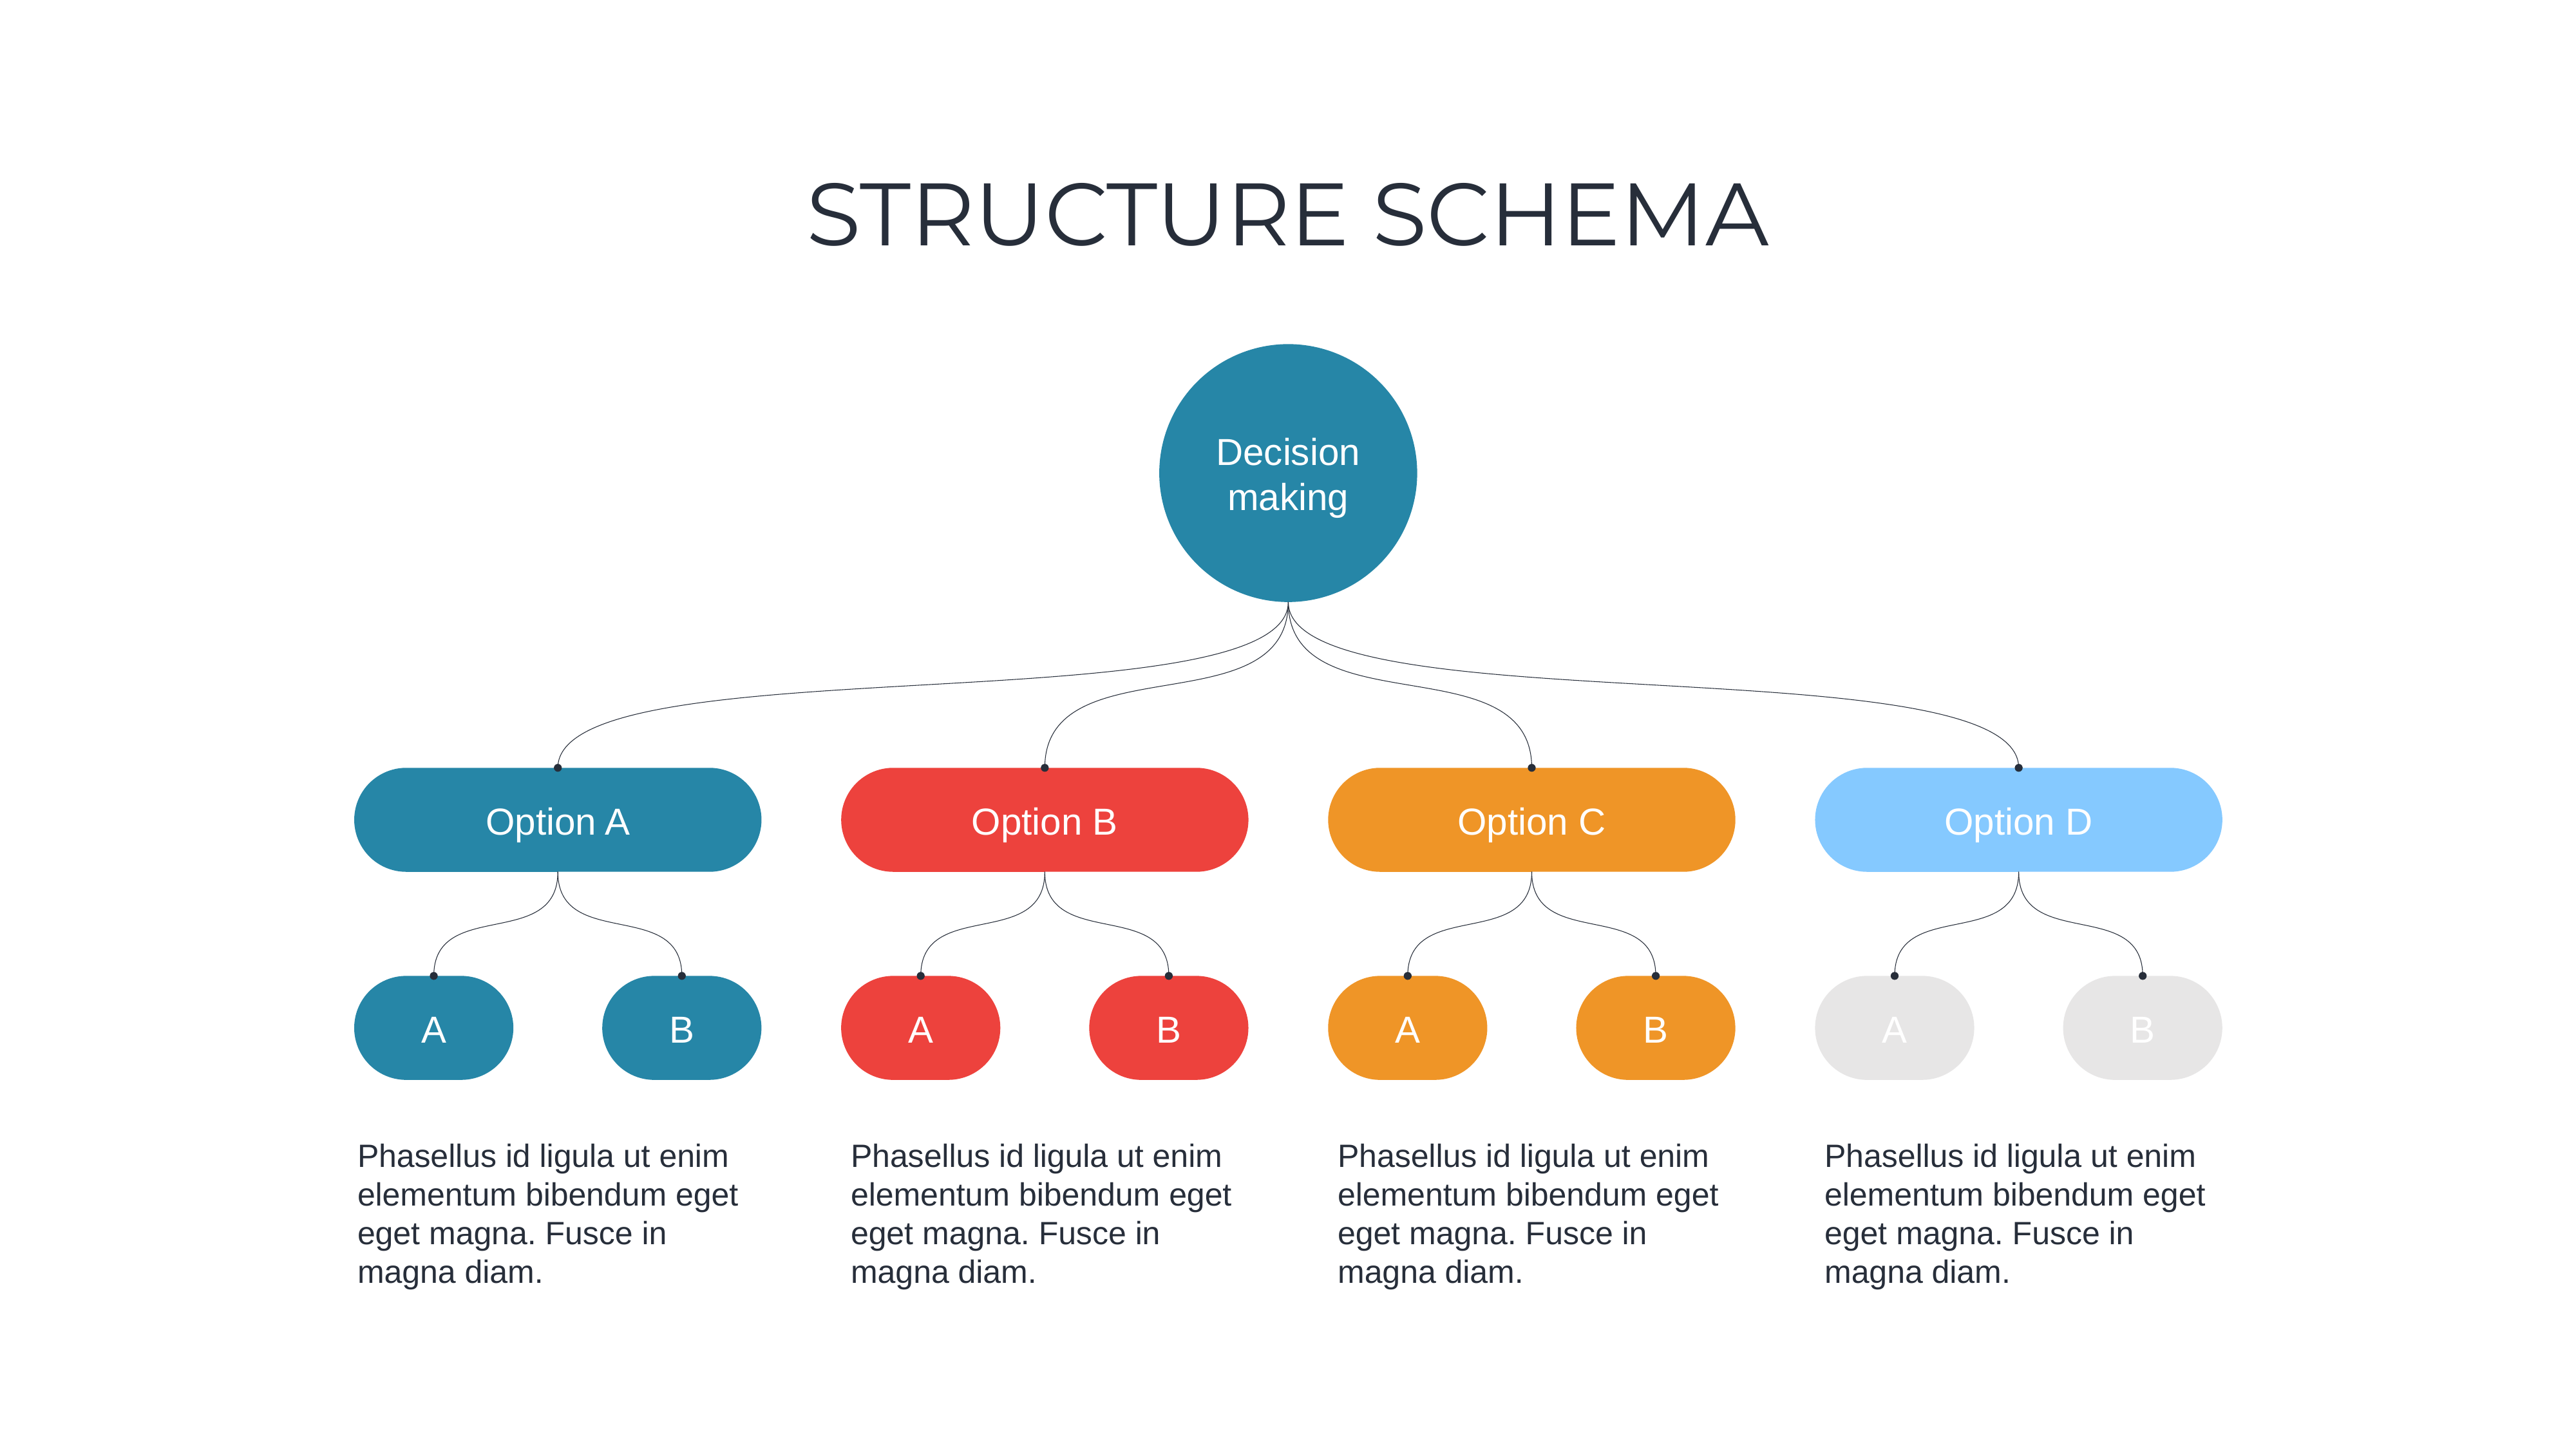

# STRUCTURE SCHEMA
Decision making
Option A
Option B
Option C
Option D
A
B
A
B
A
B
A
B
Phasellus id ligula ut enim elementum bibendum eget eget magna. Fusce in magna diam.
Phasellus id ligula ut enim elementum bibendum eget eget magna. Fusce in magna diam.
Phasellus id ligula ut enim elementum bibendum eget eget magna. Fusce in magna diam.
Phasellus id ligula ut enim elementum bibendum eget eget magna. Fusce in magna diam.